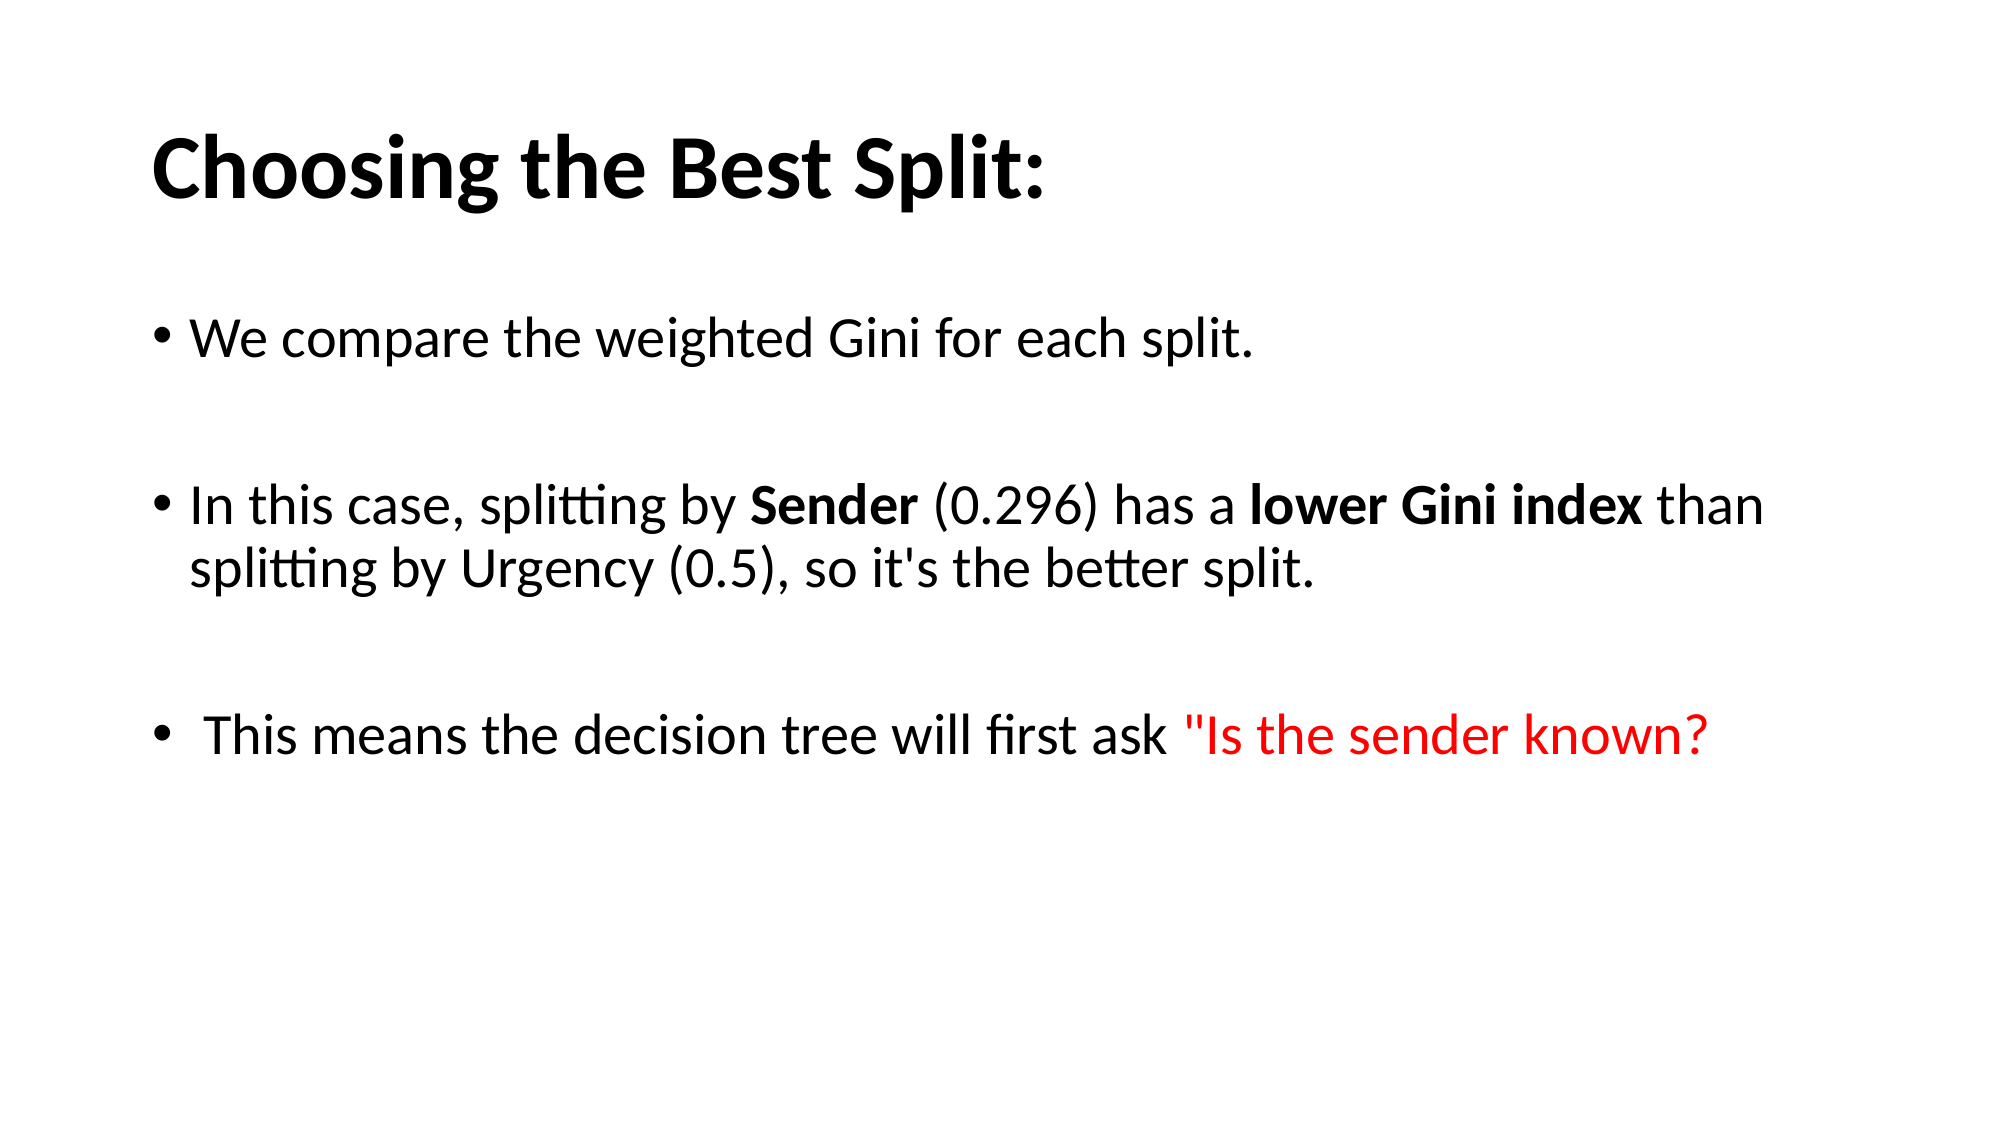

# Choosing the Best Split:
We compare the weighted Gini for each split.

In this case, splitting by Sender (0.296) has a lower Gini index than splitting by Urgency (0.5), so it's the better split.

 This means the decision tree will first ask "Is the sender known?